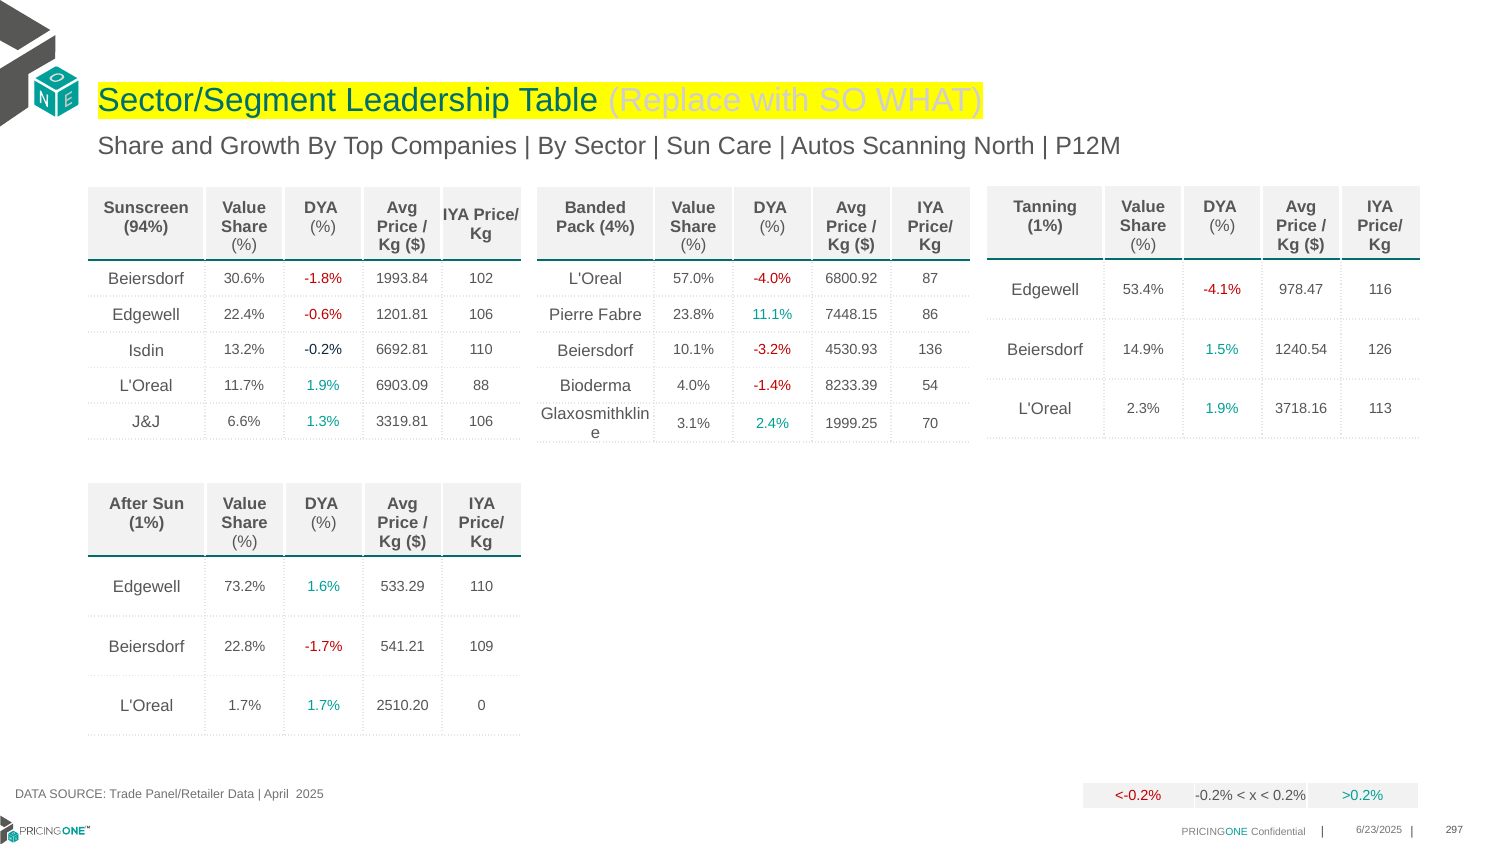

# Sector/Segment Leadership Table (Replace with SO WHAT)
Share and Growth By Top Companies | By Sector | Sun Care | Autos Scanning North | P12M
| Tanning (1%) | Value Share (%) | DYA (%) | Avg Price /Kg ($) | IYA Price/Kg |
| --- | --- | --- | --- | --- |
| Edgewell | 53.4% | -4.1% | 978.47 | 116 |
| Beiersdorf | 14.9% | 1.5% | 1240.54 | 126 |
| L'Oreal | 2.3% | 1.9% | 3718.16 | 113 |
| Sunscreen (94%) | Value Share (%) | DYA (%) | Avg Price /Kg ($) | IYA Price/ Kg |
| --- | --- | --- | --- | --- |
| Beiersdorf | 30.6% | -1.8% | 1993.84 | 102 |
| Edgewell | 22.4% | -0.6% | 1201.81 | 106 |
| Isdin | 13.2% | -0.2% | 6692.81 | 110 |
| L'Oreal | 11.7% | 1.9% | 6903.09 | 88 |
| J&J | 6.6% | 1.3% | 3319.81 | 106 |
| Banded Pack (4%) | Value Share (%) | DYA (%) | Avg Price /Kg ($) | IYA Price/Kg |
| --- | --- | --- | --- | --- |
| L'Oreal | 57.0% | -4.0% | 6800.92 | 87 |
| Pierre Fabre | 23.8% | 11.1% | 7448.15 | 86 |
| Beiersdorf | 10.1% | -3.2% | 4530.93 | 136 |
| Bioderma | 4.0% | -1.4% | 8233.39 | 54 |
| Glaxosmithkline | 3.1% | 2.4% | 1999.25 | 70 |
| After Sun (1%) | Value Share (%) | DYA (%) | Avg Price /Kg ($) | IYA Price/Kg |
| --- | --- | --- | --- | --- |
| Edgewell | 73.2% | 1.6% | 533.29 | 110 |
| Beiersdorf | 22.8% | -1.7% | 541.21 | 109 |
| L'Oreal | 1.7% | 1.7% | 2510.20 | 0 |
DATA SOURCE: Trade Panel/Retailer Data | April  2025
| <-0.2% | -0.2% < x < 0.2% | >0.2% |
| --- | --- | --- |

6/23/2025
297